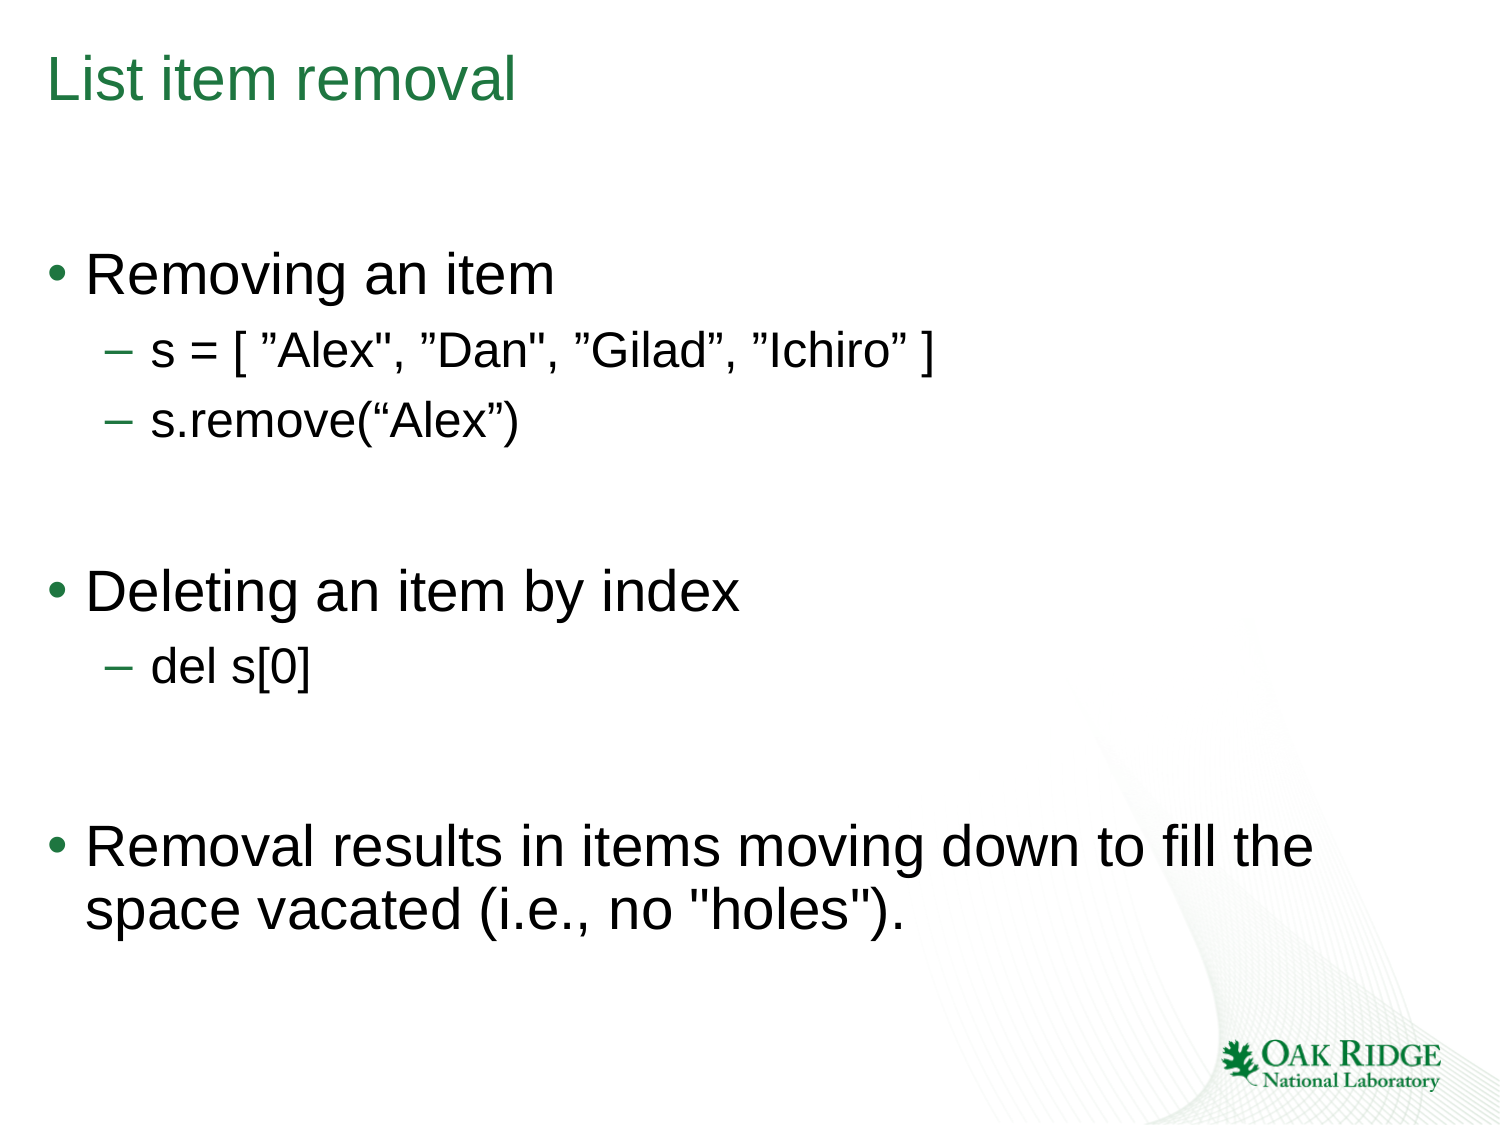

# List item removal
Removing an item
s = [ ”Alex", ”Dan", ”Gilad”, ”Ichiro” ]
s.remove(“Alex”)

Deleting an item by index
del s[0]

Removal results in items moving down to fill the space vacated (i.e., no "holes").